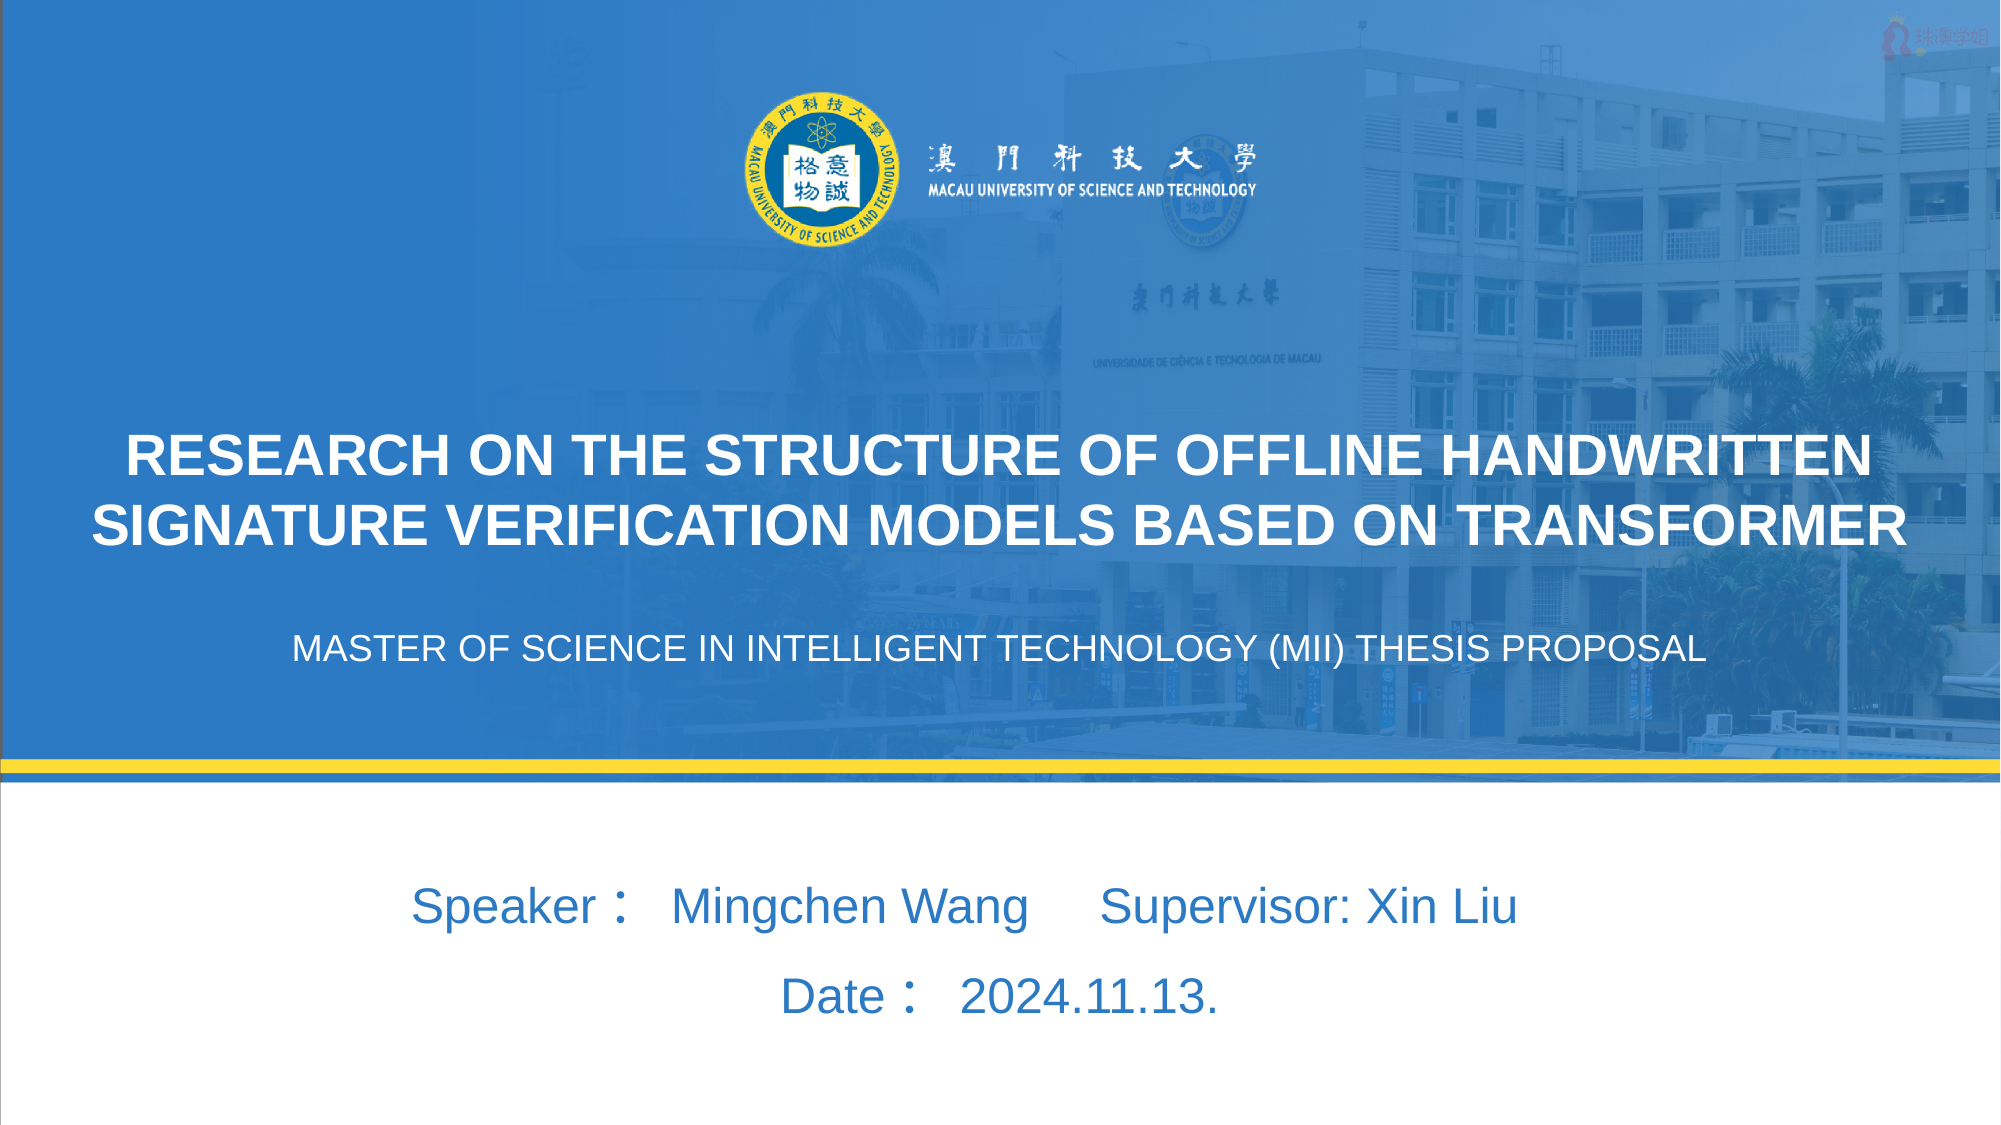

RESEARCH ON THE STRUCTURE OF OFFLINE HANDWRITTEN SIGNATURE VERIFICATION MODELS BASED ON TRANSFORMER
MASTER OF SCIENCE IN INTELLIGENT TECHNOLOGY (MII) THESIS PROPOSAL
Speaker：Mingchen Wang     Supervisor: Xin Liu
Date：2024.11.13.